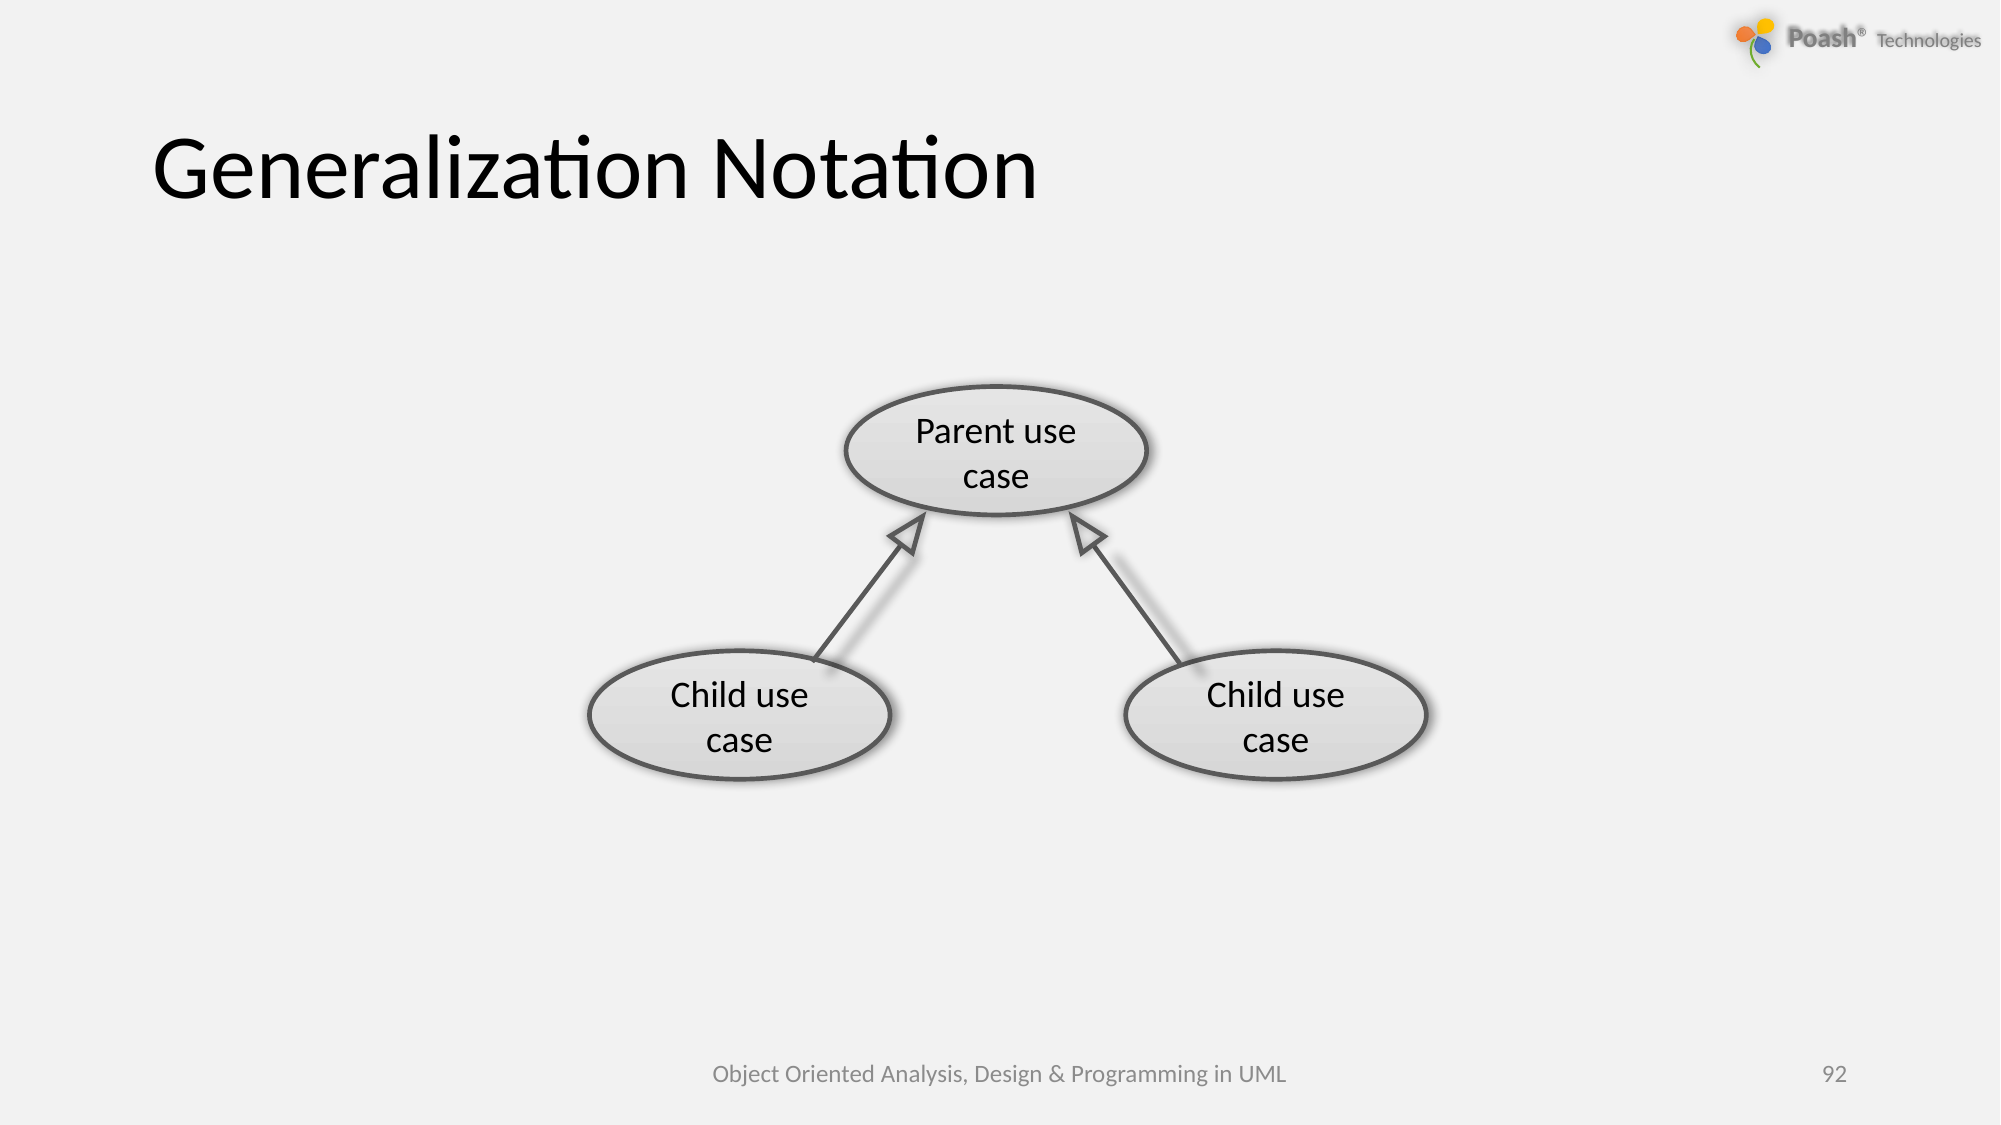

# Generalization Notation
Parent use case

Child use case
Child use case
Object Oriented Analysis, Design & Programming in UML
92